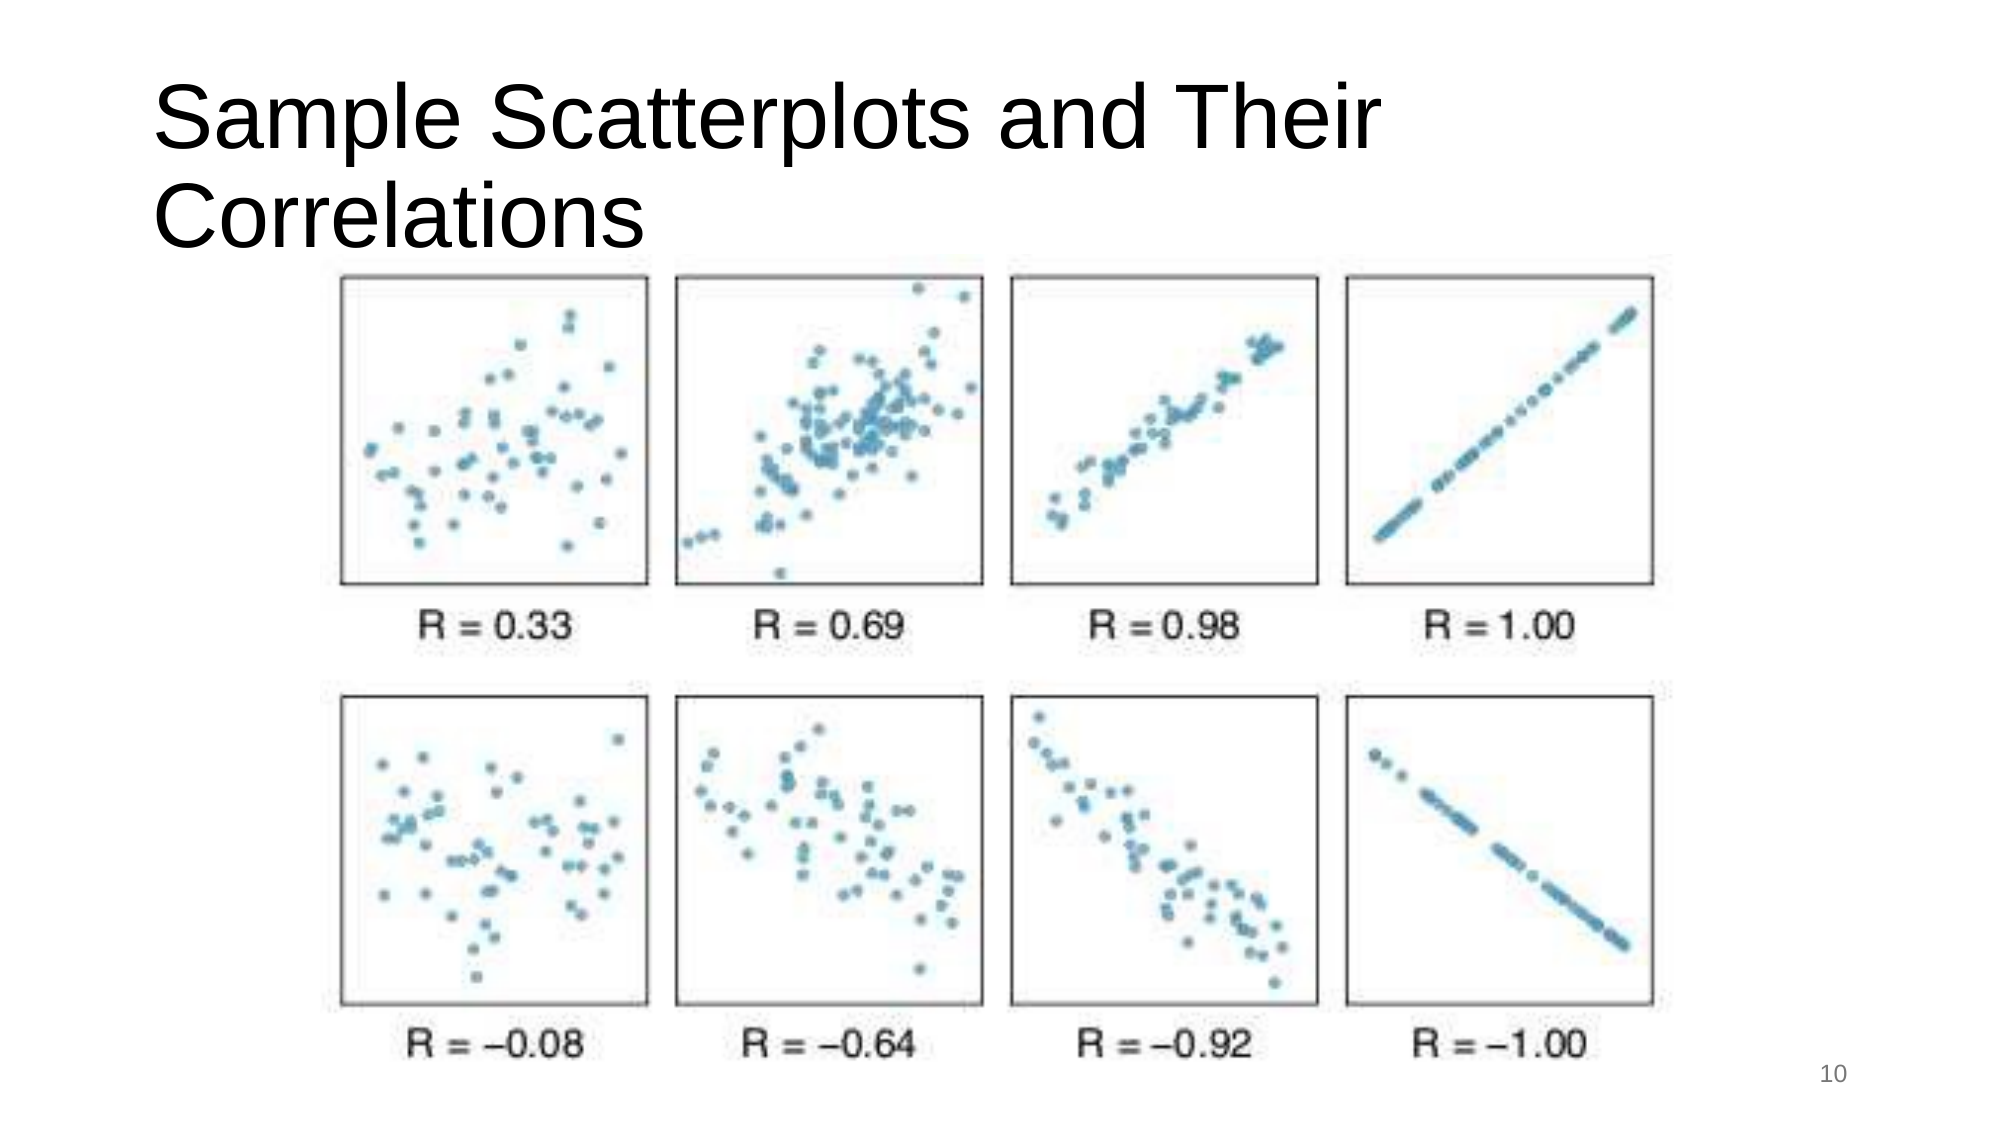

# Sample Scatterplots and Their Correlations

10